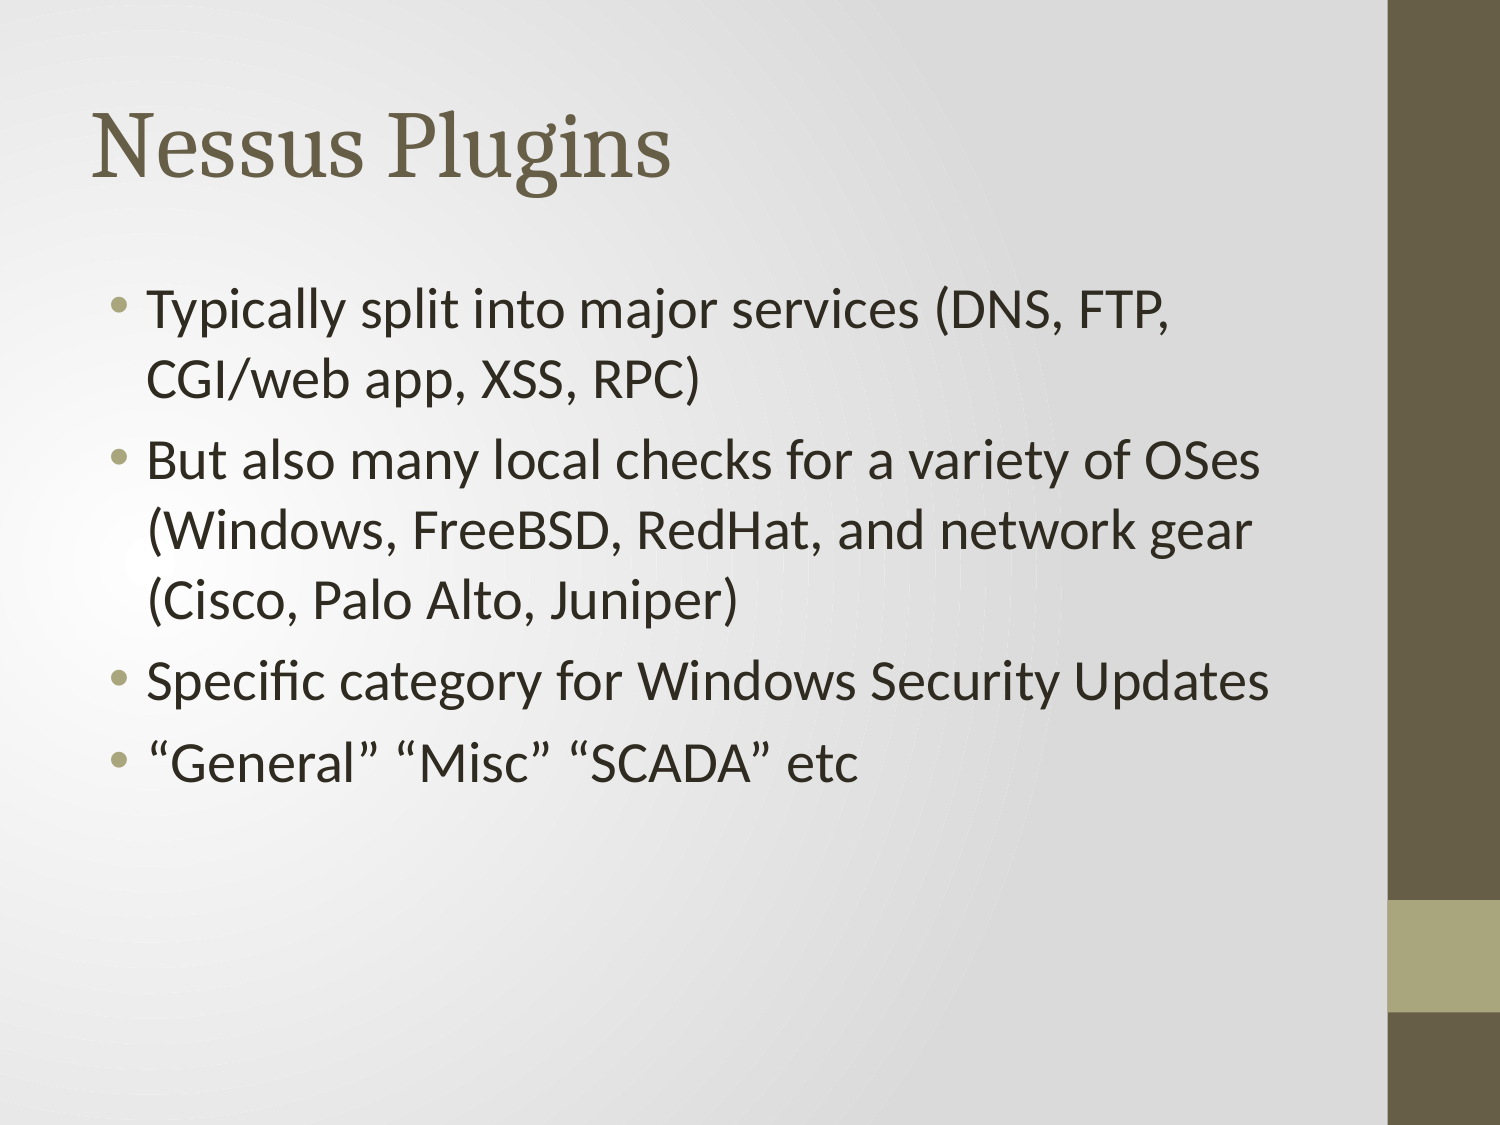

# Nessus Plugins
Typically split into major services (DNS, FTP, CGI/web app, XSS, RPC)
But also many local checks for a variety of OSes (Windows, FreeBSD, RedHat, and network gear (Cisco, Palo Alto, Juniper)
Specific category for Windows Security Updates
“General” “Misc” “SCADA” etc